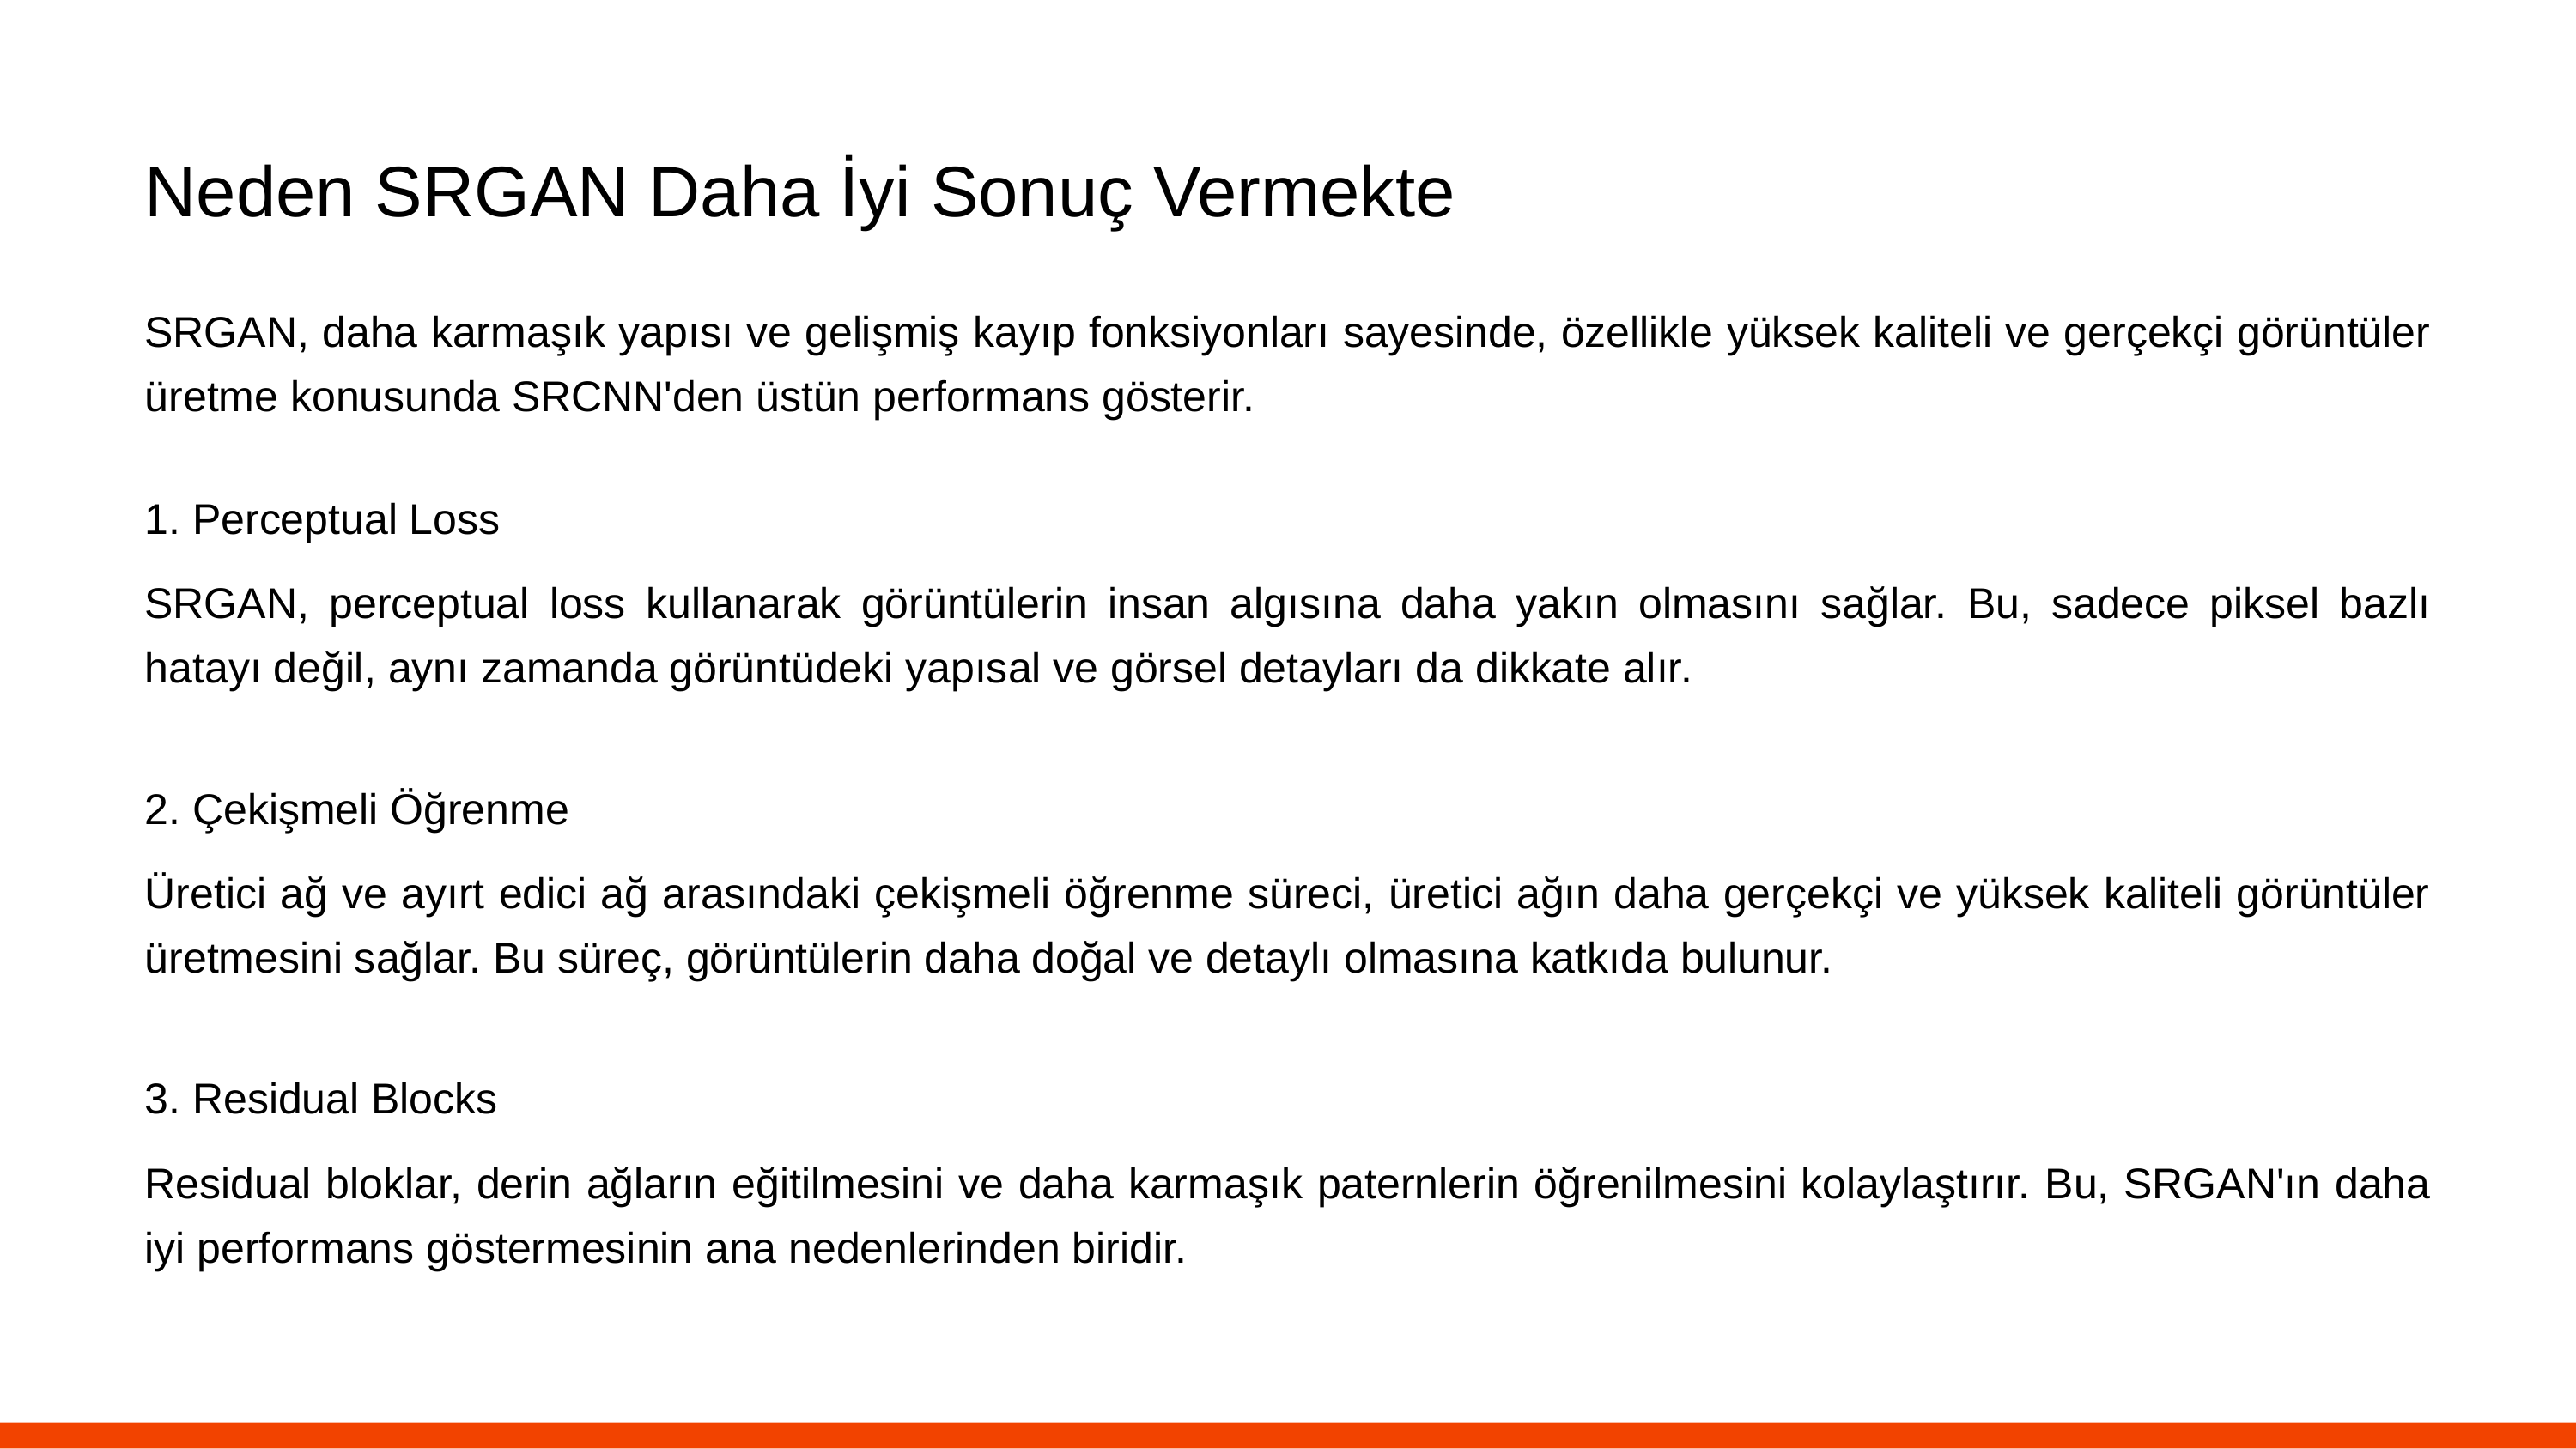

Neden SRGAN Daha İyi Sonuç Vermekte
SRGAN, daha karmaşık yapısı ve gelişmiş kayıp fonksiyonları sayesinde, özellikle yüksek kaliteli ve gerçekçi görüntüler üretme konusunda SRCNN'den üstün performans gösterir.
1. Perceptual Loss
SRGAN, perceptual loss kullanarak görüntülerin insan algısına daha yakın olmasını sağlar. Bu, sadece piksel bazlı hatayı değil, aynı zamanda görüntüdeki yapısal ve görsel detayları da dikkate alır.
2. Çekişmeli Öğrenme
Üretici ağ ve ayırt edici ağ arasındaki çekişmeli öğrenme süreci, üretici ağın daha gerçekçi ve yüksek kaliteli görüntüler üretmesini sağlar. Bu süreç, görüntülerin daha doğal ve detaylı olmasına katkıda bulunur.
3. Residual Blocks
Residual bloklar, derin ağların eğitilmesini ve daha karmaşık paternlerin öğrenilmesini kolaylaştırır. Bu, SRGAN'ın daha iyi performans göstermesinin ana nedenlerinden biridir.